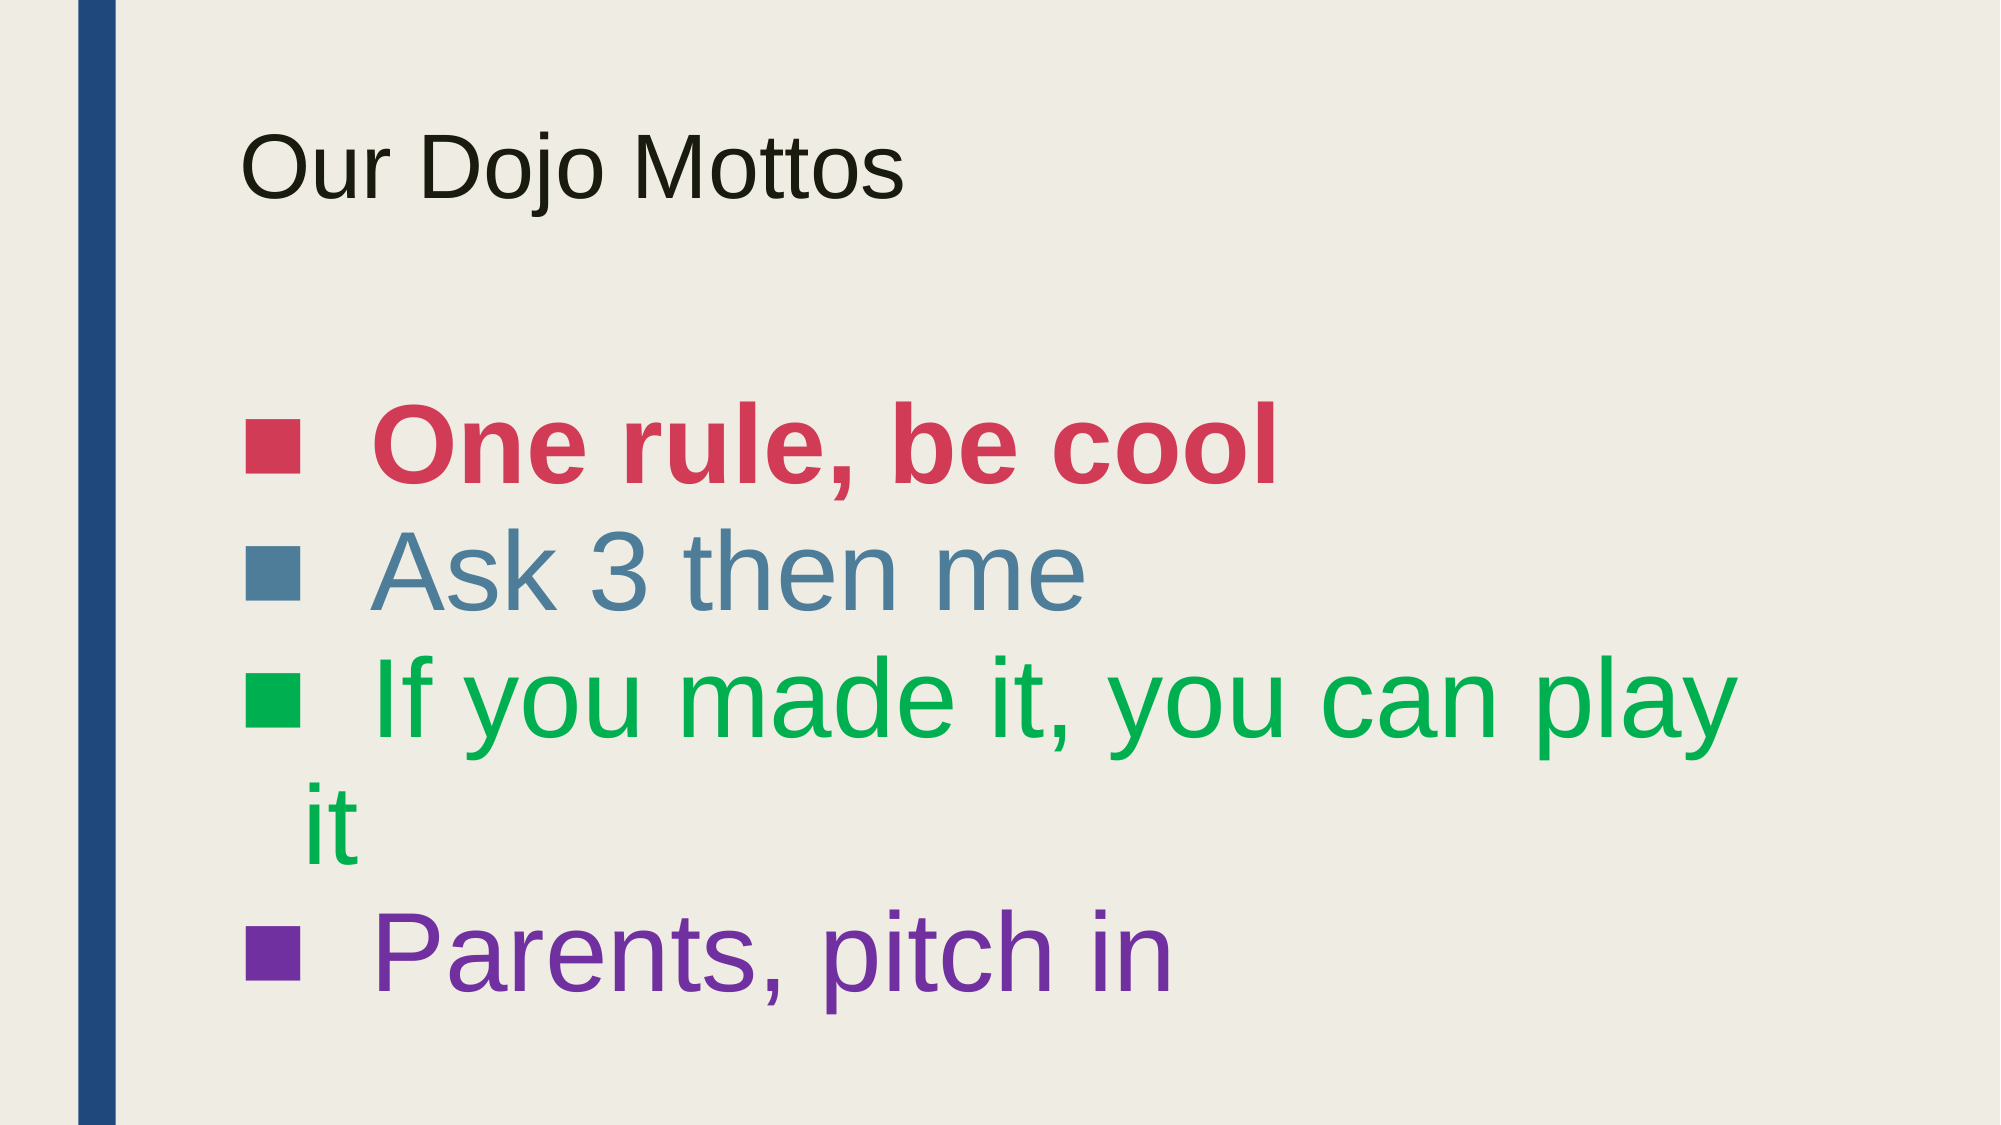

Our Dojo Mottos
  One rule, be cool
  Ask 3 then me
  If you made it, you can play it
  Parents, pitch in